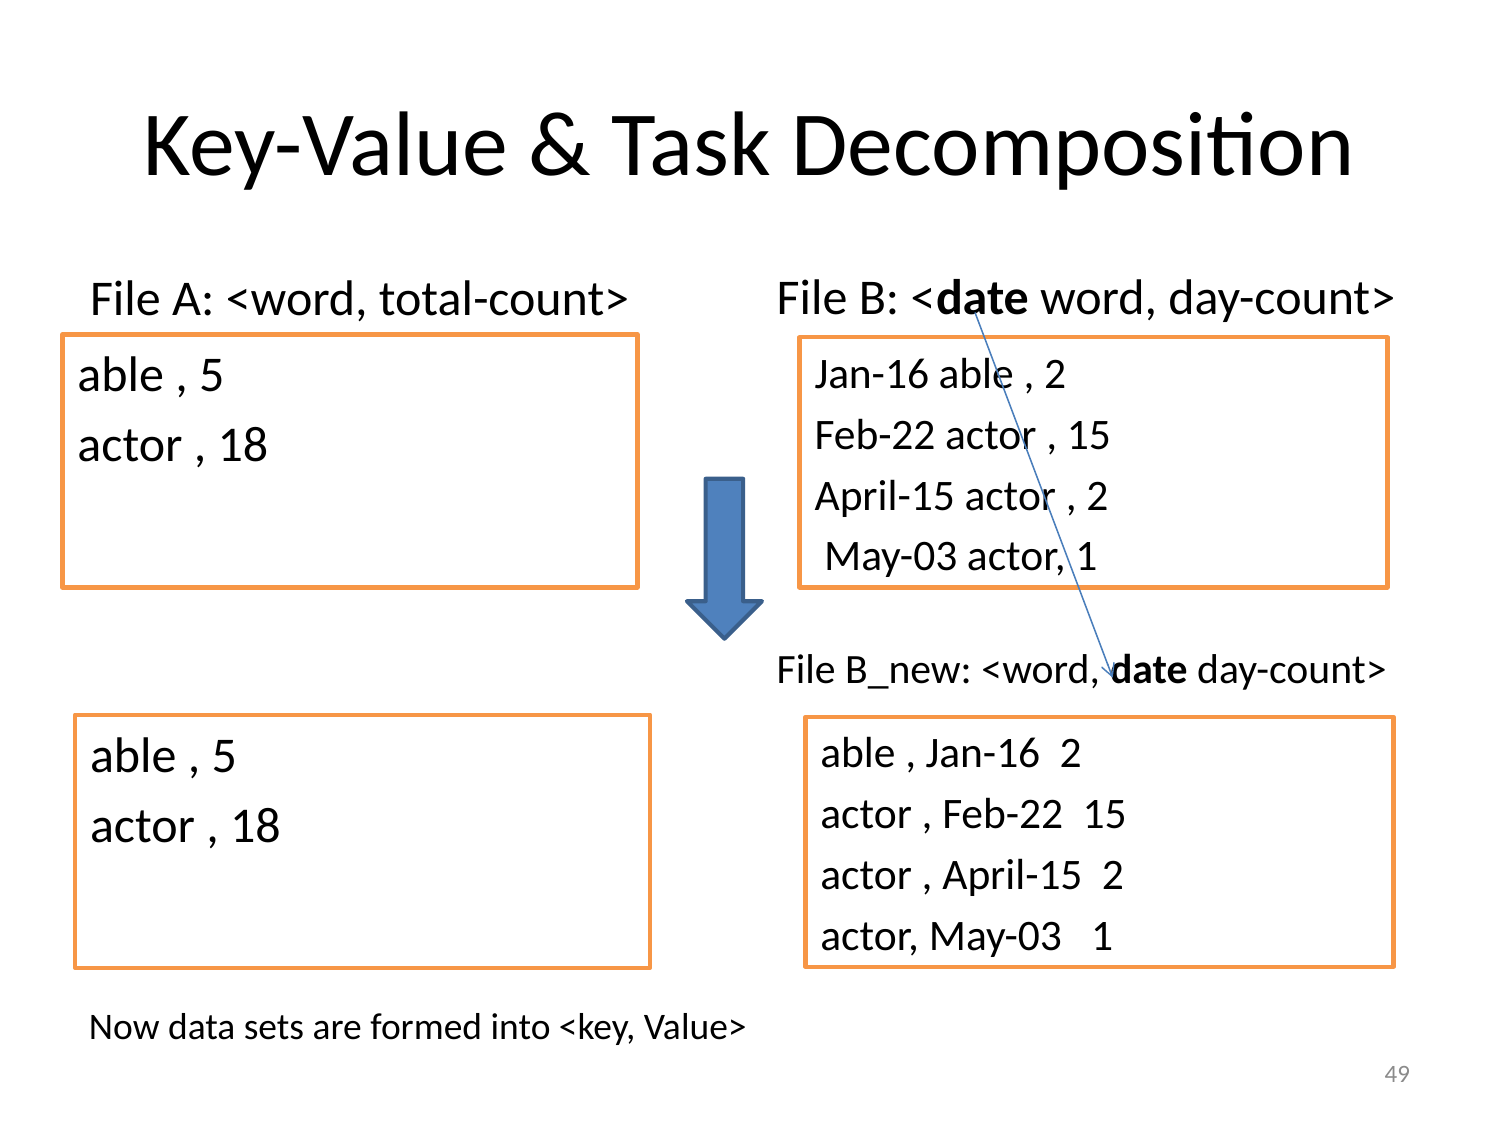

# Key-Value & Task Decomposition
File A: <word, total-count>
File B: <date word, day-count>
able , 5
actor , 18
Jan-16 able , 2
Feb-22 actor , 15
April-15 actor , 2
 May-03 actor, 1

File B_new: <word, date day-count>
able , 5
actor , 18
able , Jan-16  2
actor , Feb-22  15
actor , April-15  2
actor, May-03   1
Now data sets are formed into <key, Value>
49